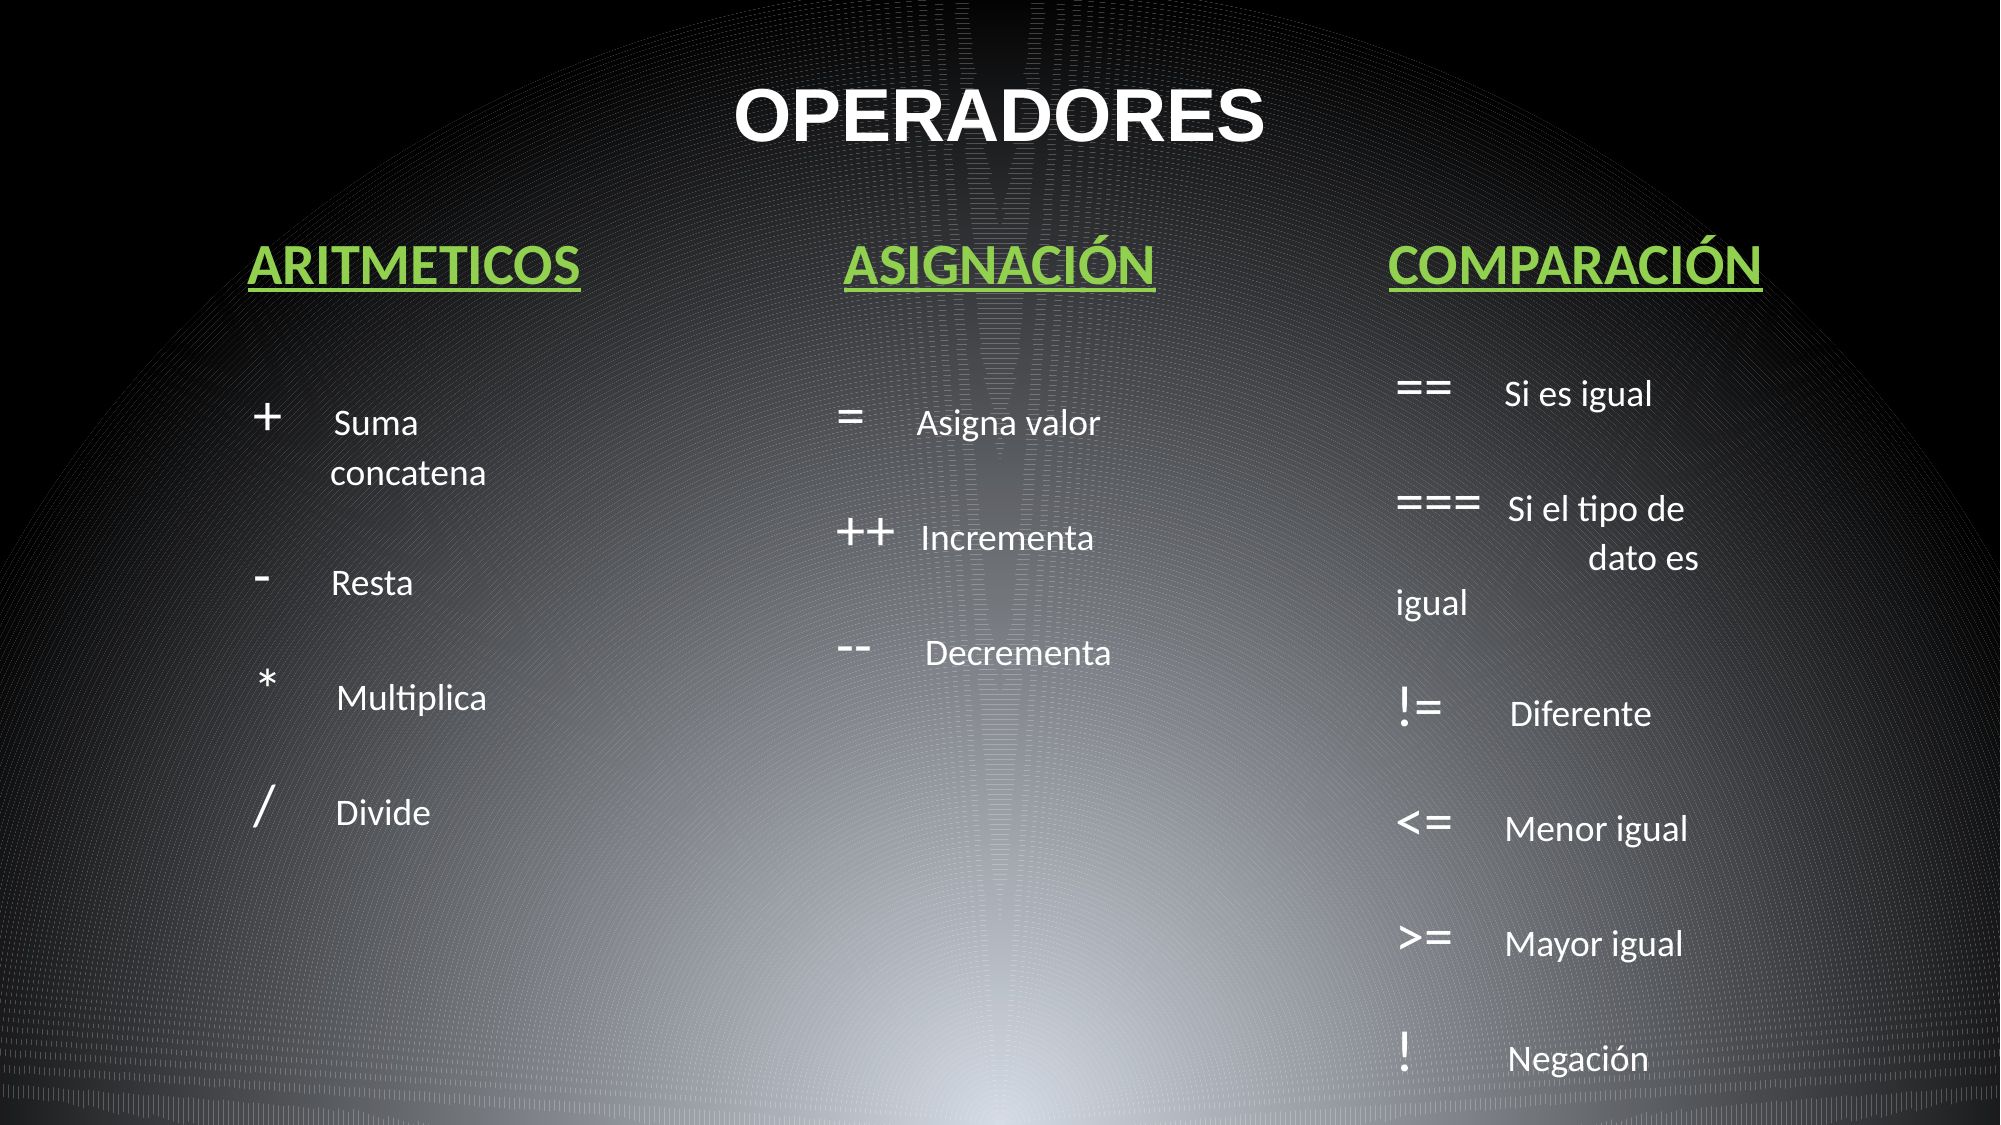

OPERADORES
ARITMETICOS
ASIGNACIÓN
COMPARACIÓN
==      Si es igual

===   Si el tipo de
	     dato es igual

!=     Diferente

<=      Menor igual

>=      Mayor igual

!           Negación
=      Asigna valor

++   Incrementa

--    Decrementa

+      Suma
         concatena

-       Resta

*    Multiplica

/       Divide